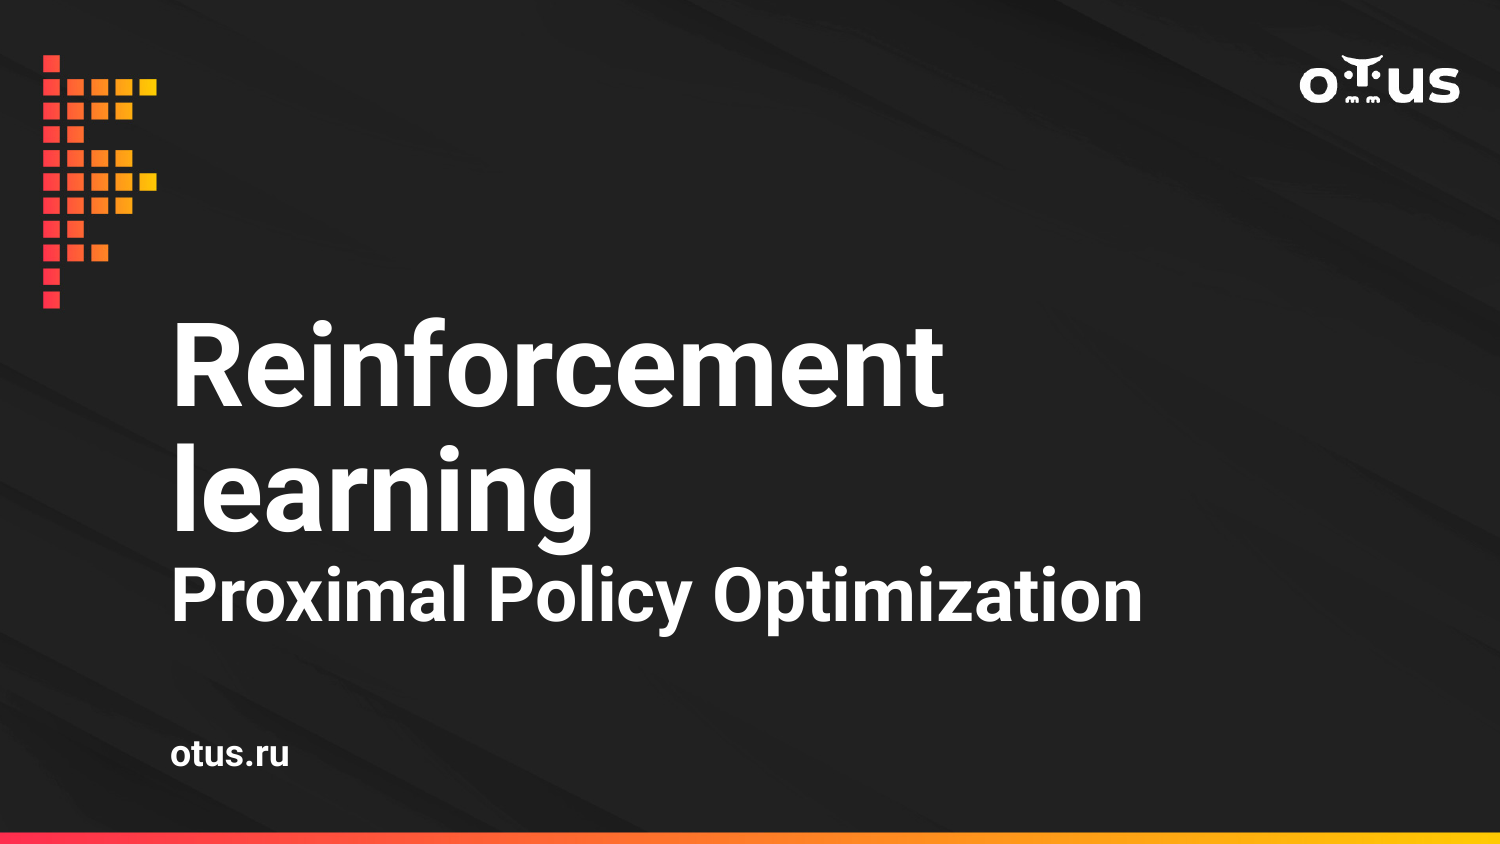

# Reinforcement learning
Proximal Policy Optimization
otus.ru